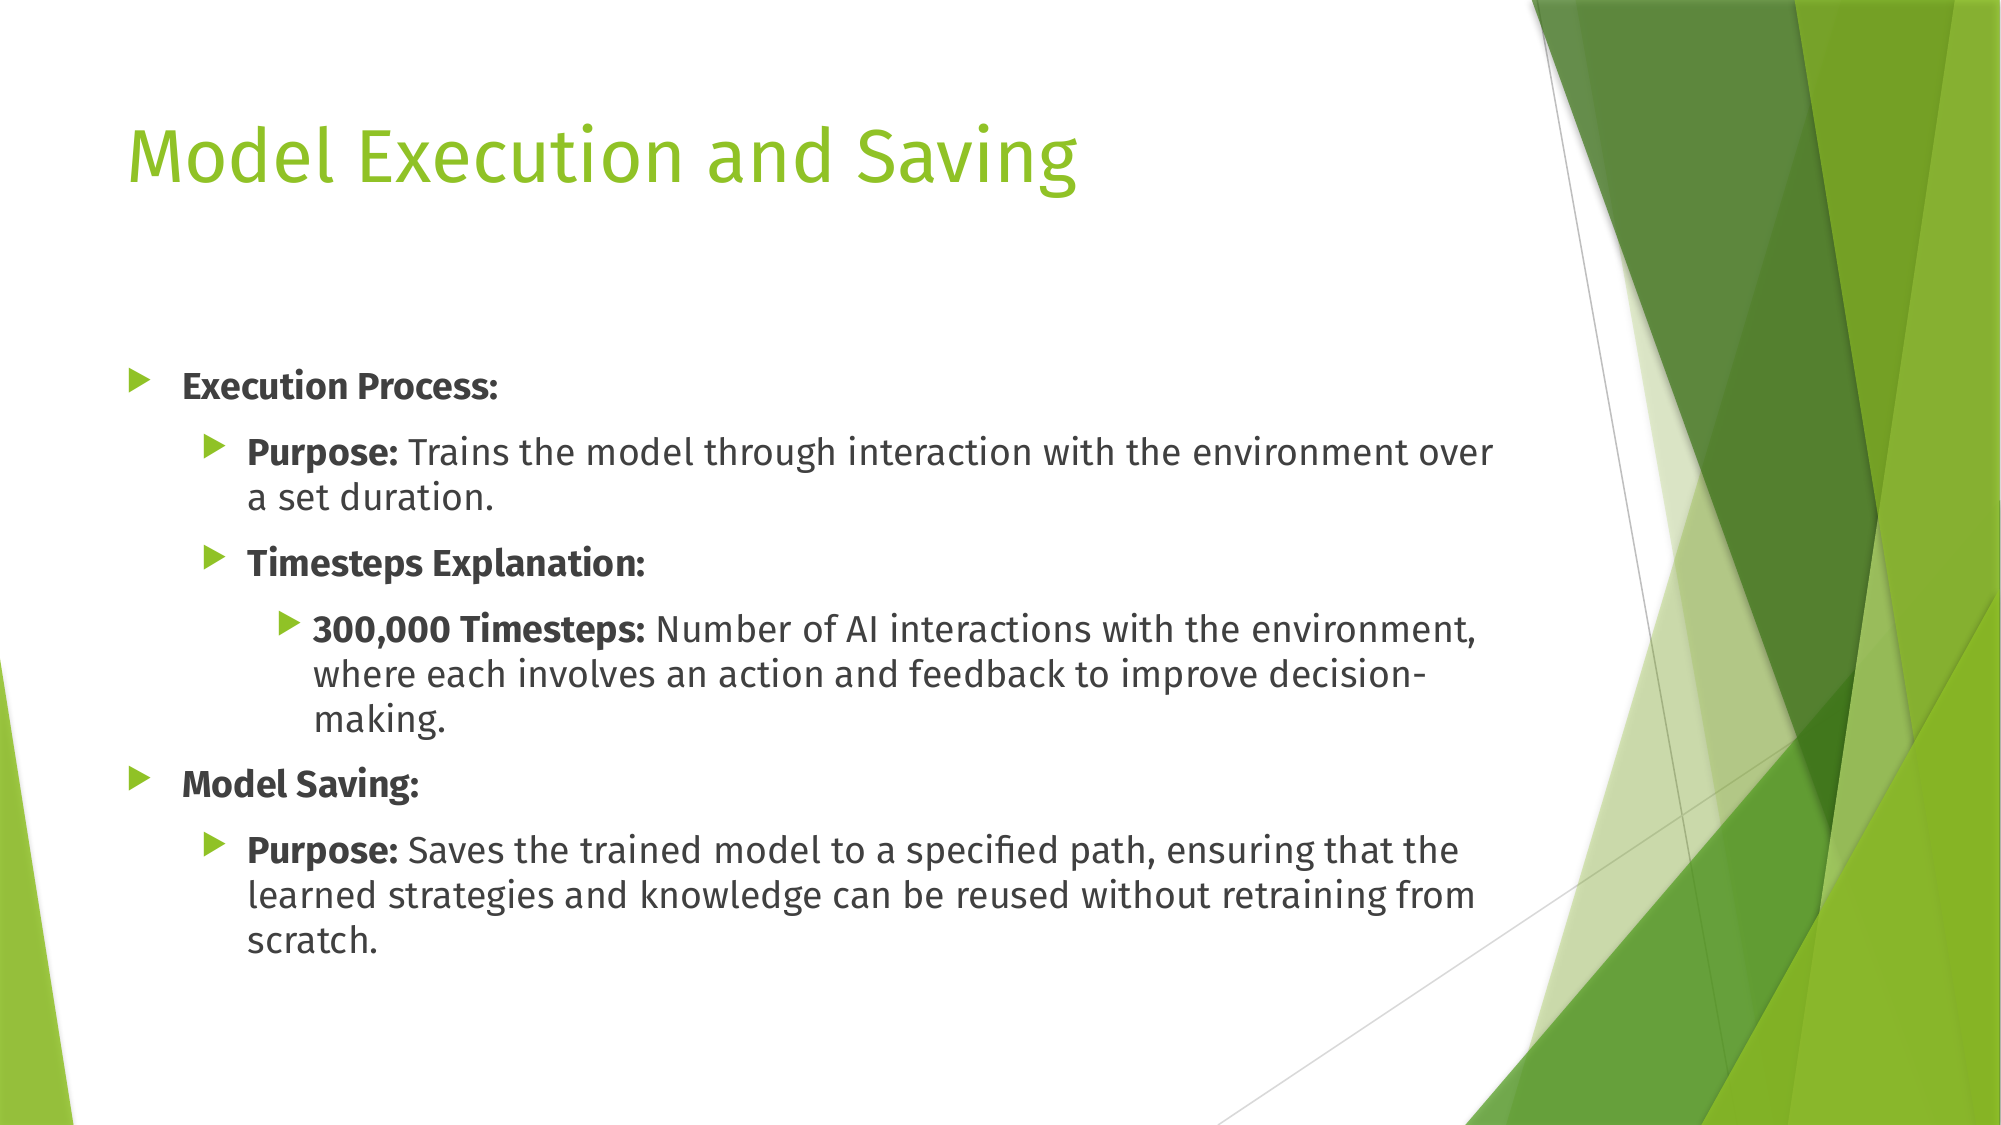

# Model Execution and Saving
Execution Process:
Purpose: Trains the model through interaction with the environment over a set duration.
Timesteps Explanation:
300,000 Timesteps: Number of AI interactions with the environment, where each involves an action and feedback to improve decision-making.
Model Saving:
Purpose: Saves the trained model to a specified path, ensuring that the learned strategies and knowledge can be reused without retraining from scratch.